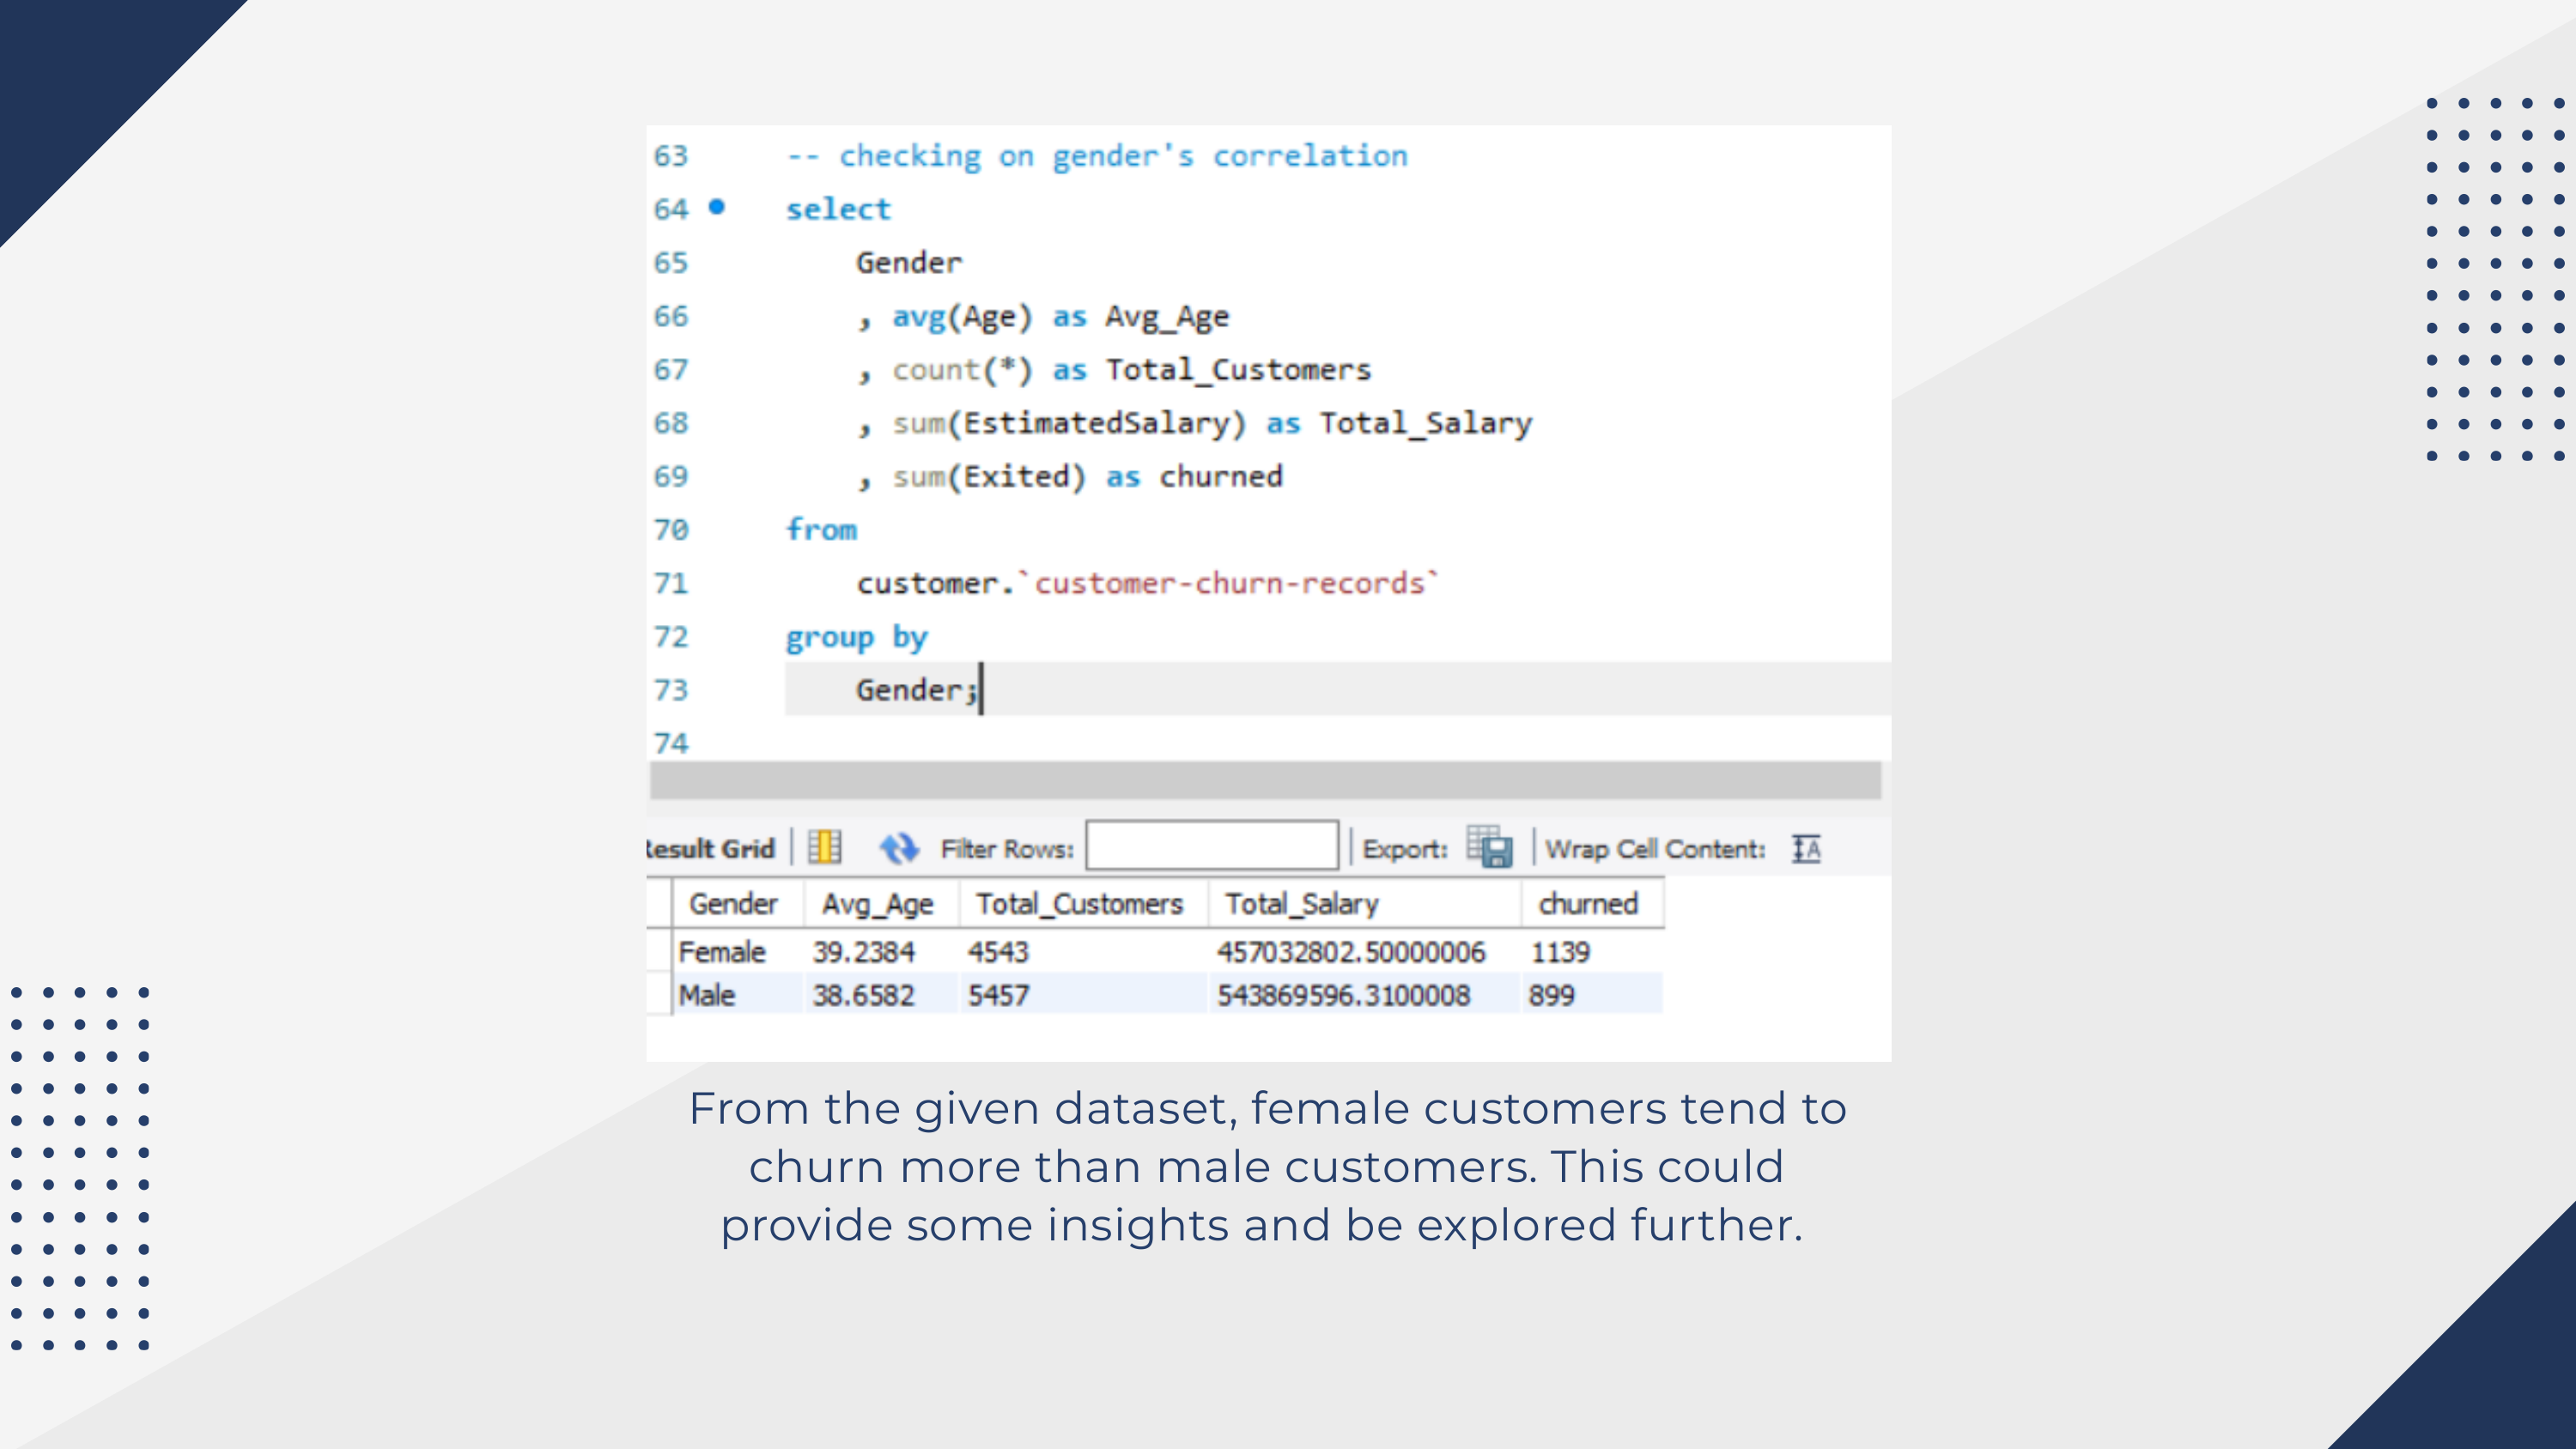

From the given dataset, female customers tend to churn more than male customers. This could provide some insights and be explored further.